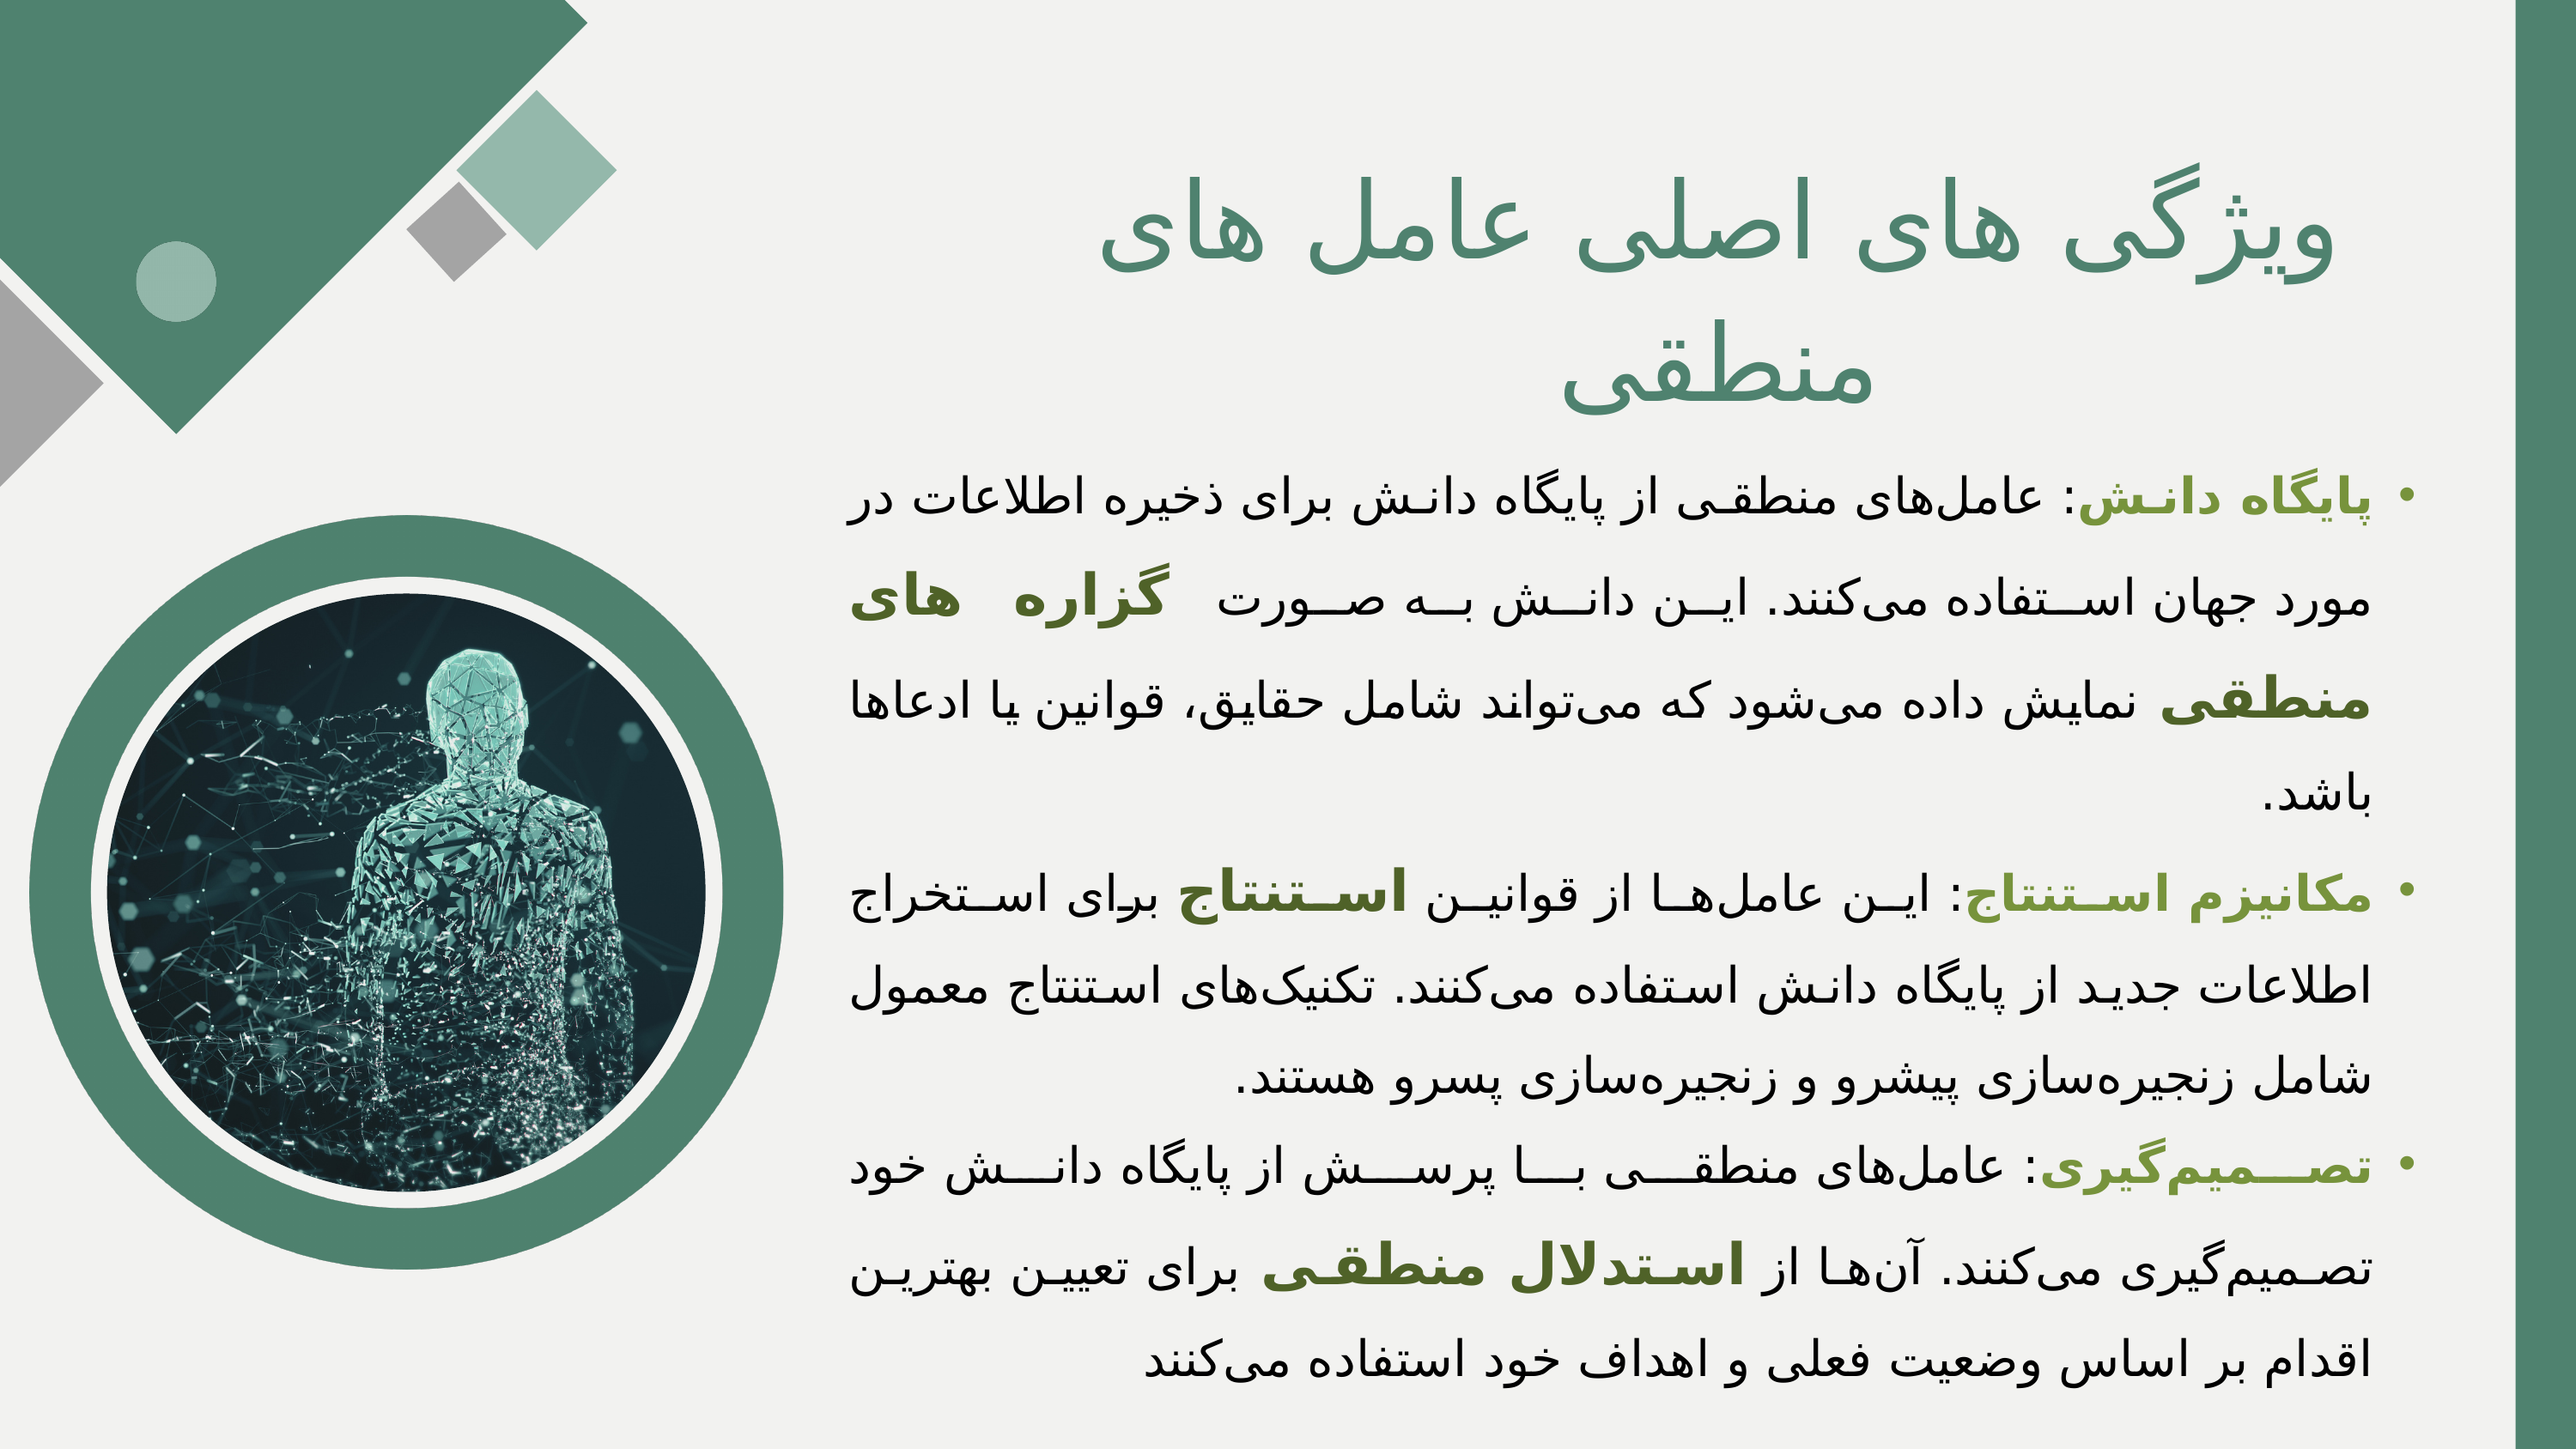

ویژگی های اصلی عامل های منطقی

پایگاه دانش: عامل‌های منطقی از پایگاه دانش برای ذخیره اطلاعات در مورد جهان استفاده می‌کنند. این دانش به صورت گزاره های منطقی نمایش داده می‌شود که می‌تواند شامل حقایق، قوانین یا ادعاها باشد.
مکانیزم استنتاج: این عامل‌ها از قوانین استنتاج برای استخراج اطلاعات جدید از پایگاه دانش استفاده می‌کنند. تکنیک‌های استنتاج معمول شامل زنجیره‌سازی پیشرو و زنجیره‌سازی پسرو هستند.
تصمیم‌گیری: عامل‌های منطقی با پرسش از پایگاه دانش خود تصمیم‌گیری می‌کنند. آن‌ها از استدلال منطقی برای تعیین بهترین اقدام بر اساس وضعیت فعلی و اهداف خود استفاده می‌کنند